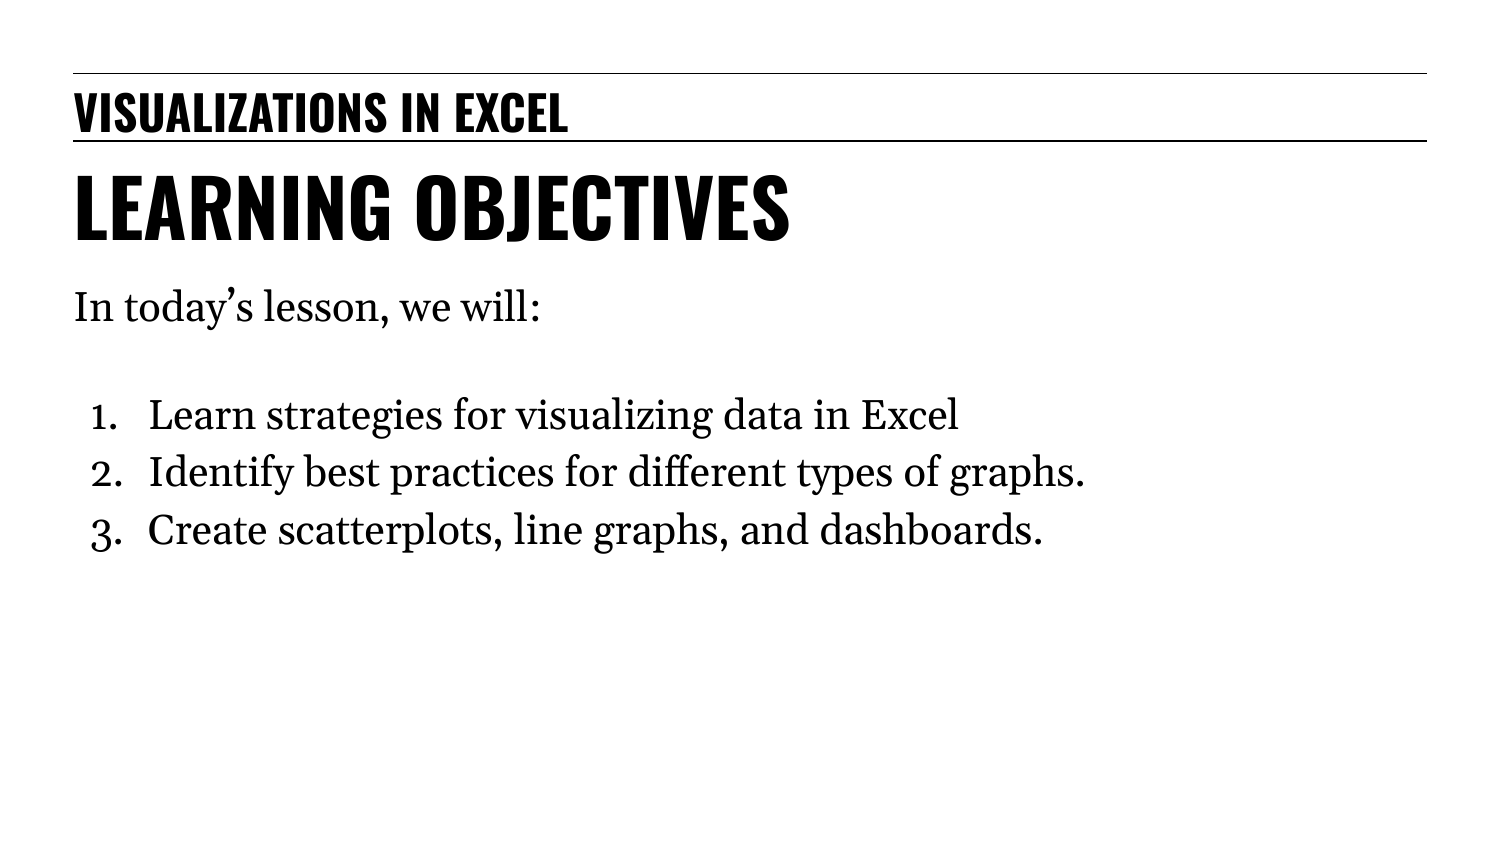

VISUALIZATIONS IN EXCEL

# LEARNING OBJECTIVES
In today’s lesson, we will:
Learn strategies for visualizing data in Excel
Identify best practices for different types of graphs.
Create scatterplots,  line graphs, and dashboards.